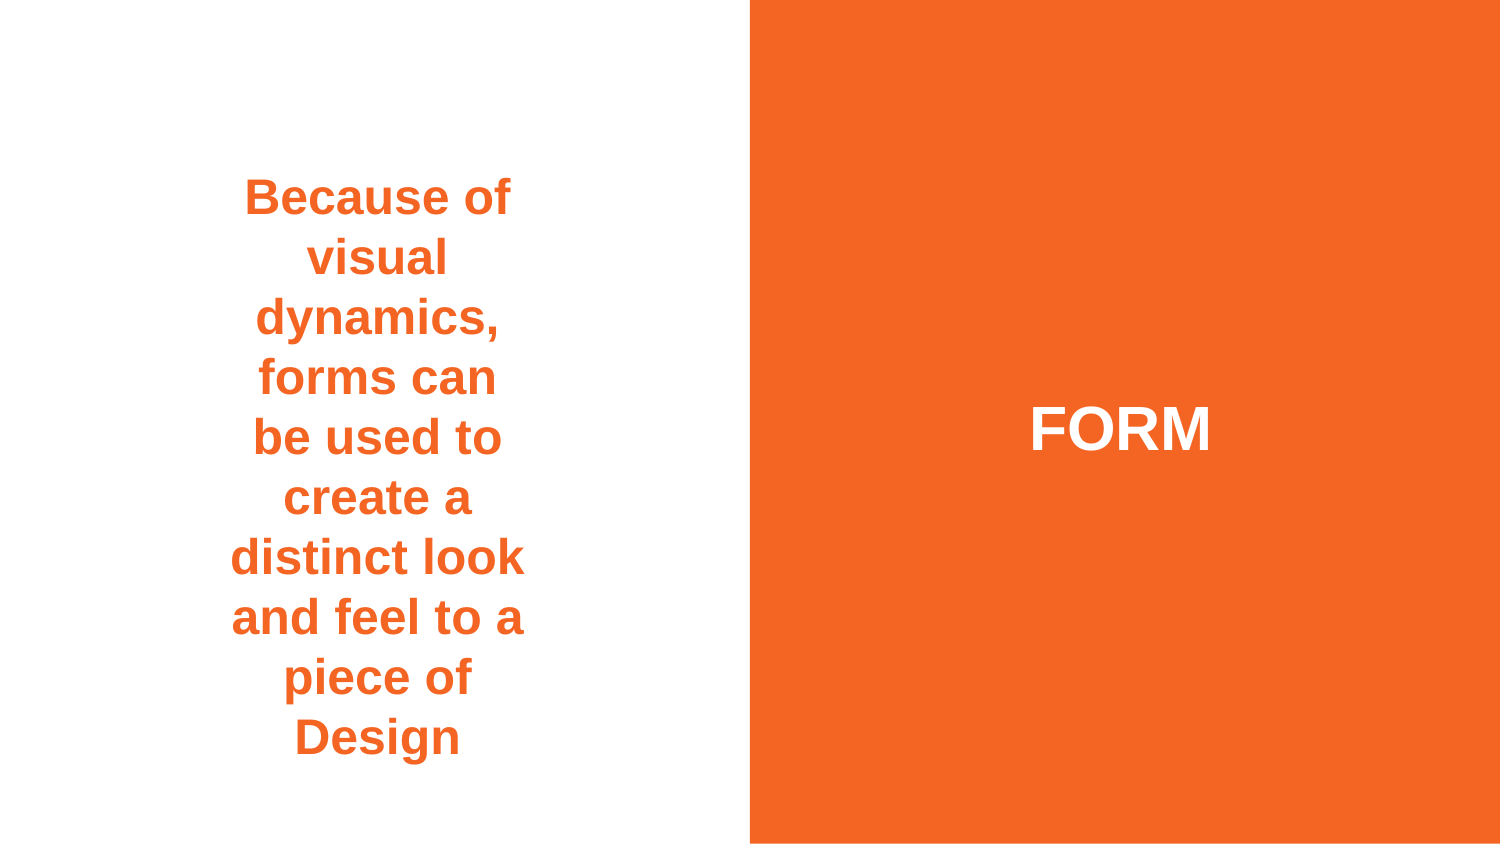

FORM
# Because of visual dynamics, forms can be used to create a distinct look and feel to a piece of Design